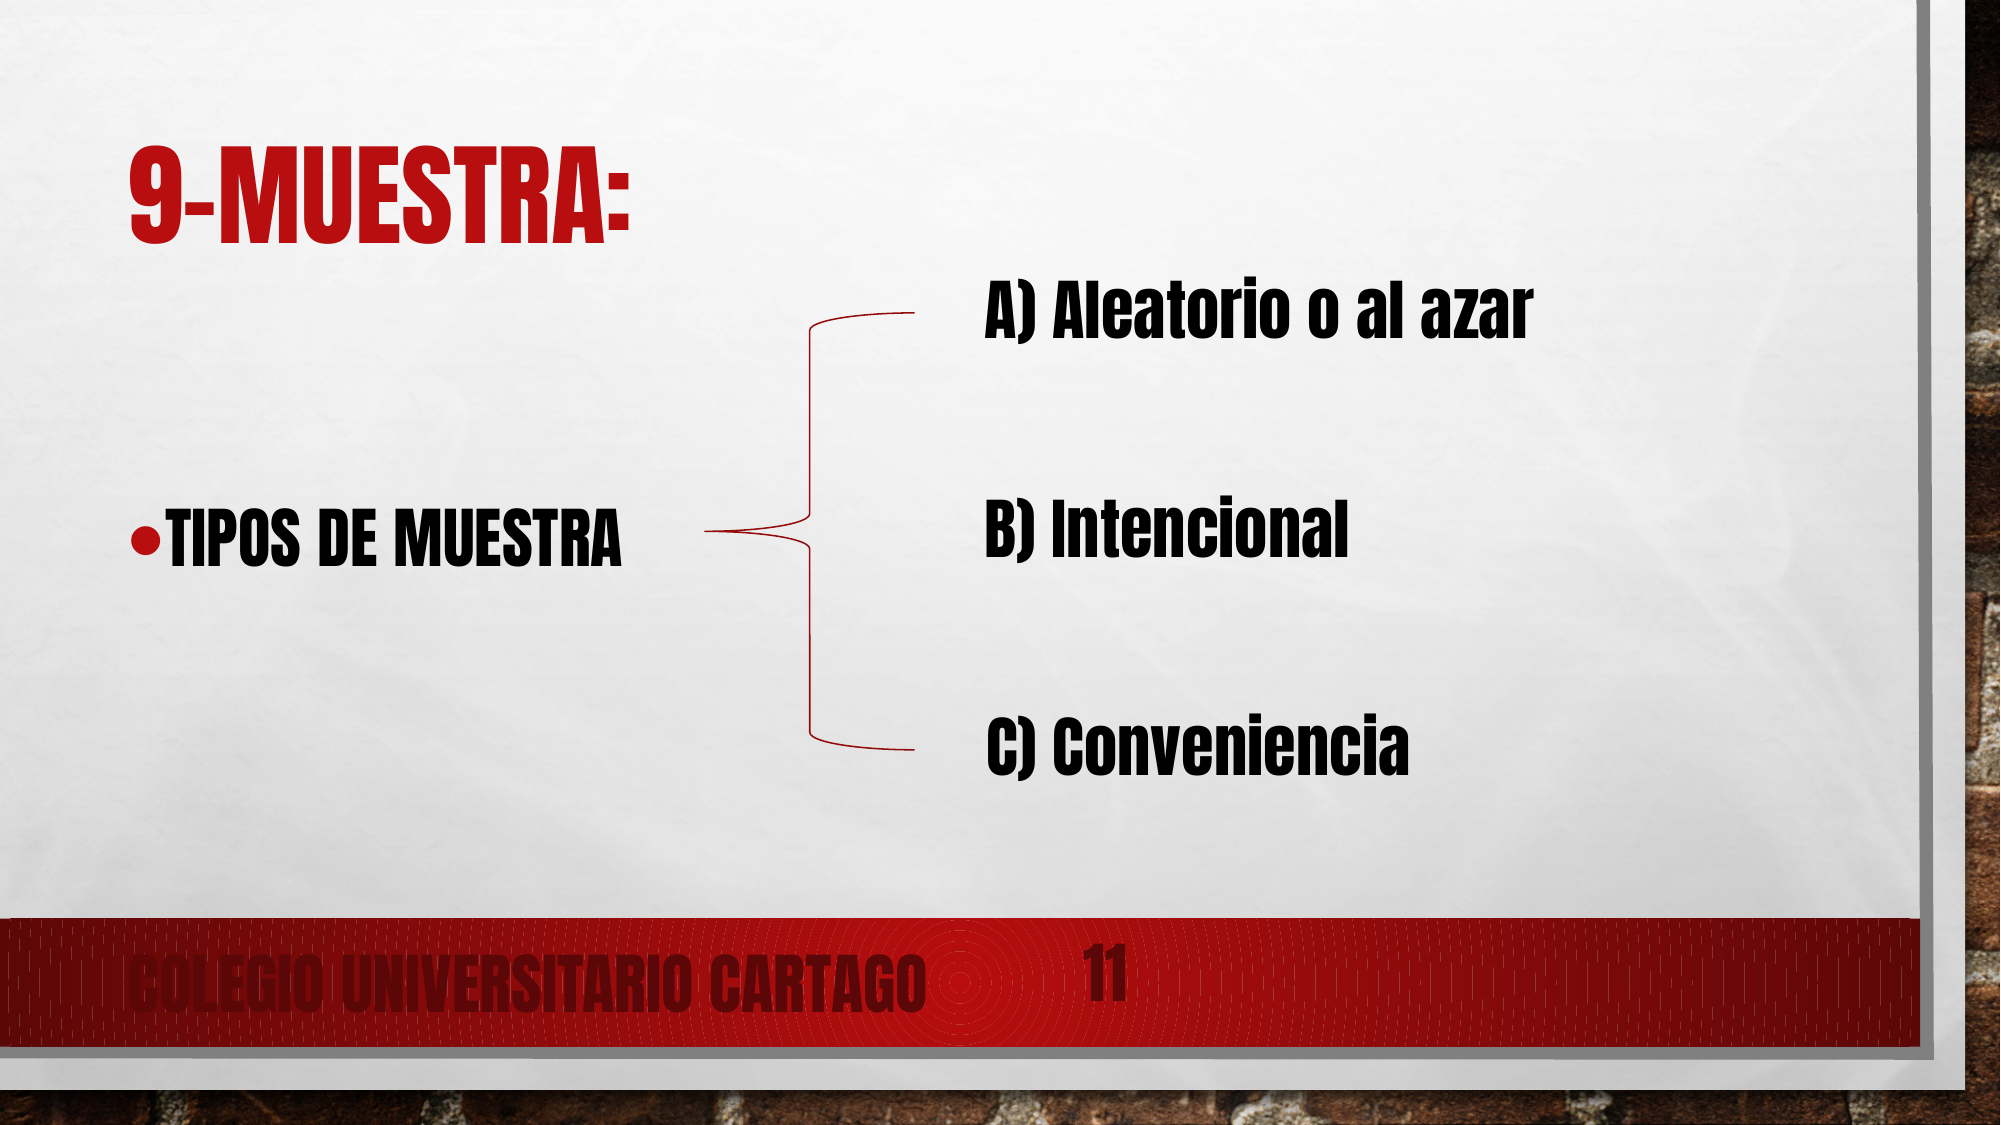

# 9-muestra:
Tipos de muestra
A) Aleatorio o al azar

B) Intencional
C) Conveniencia
Colegio Universitario Cartago
11